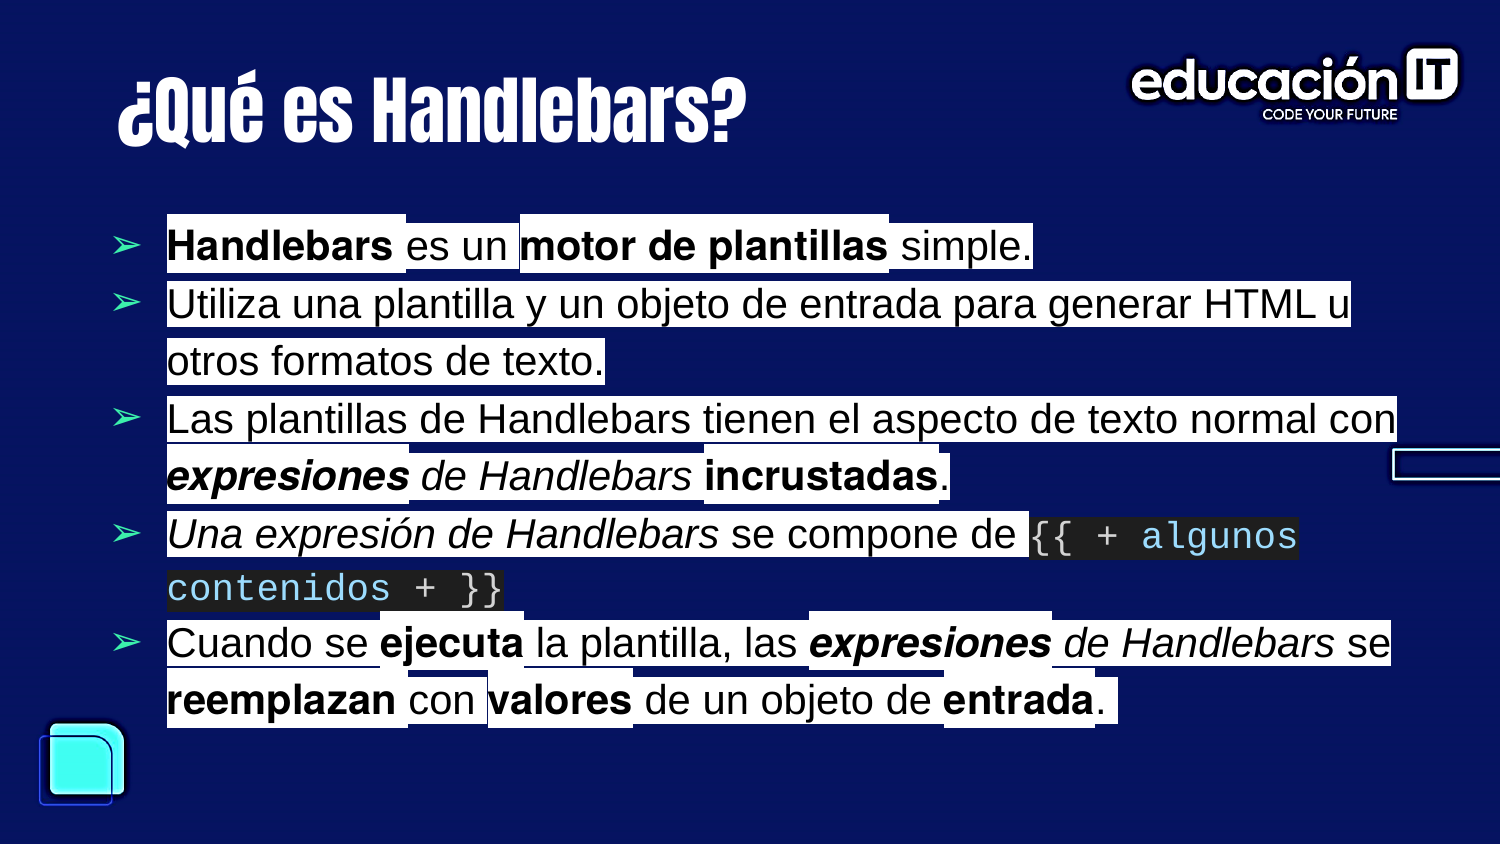

¿Qué es Handlebars?
Handlebars es un motor de plantillas simple.
Utiliza una plantilla y un objeto de entrada para generar HTML u otros formatos de texto.
Las plantillas de Handlebars tienen el aspecto de texto normal con expresiones de Handlebars incrustadas.
Una expresión de Handlebars se compone de {{ + algunos contenidos + }}
Cuando se ejecuta la plantilla, las expresiones de Handlebars se reemplazan con valores de un objeto de entrada.